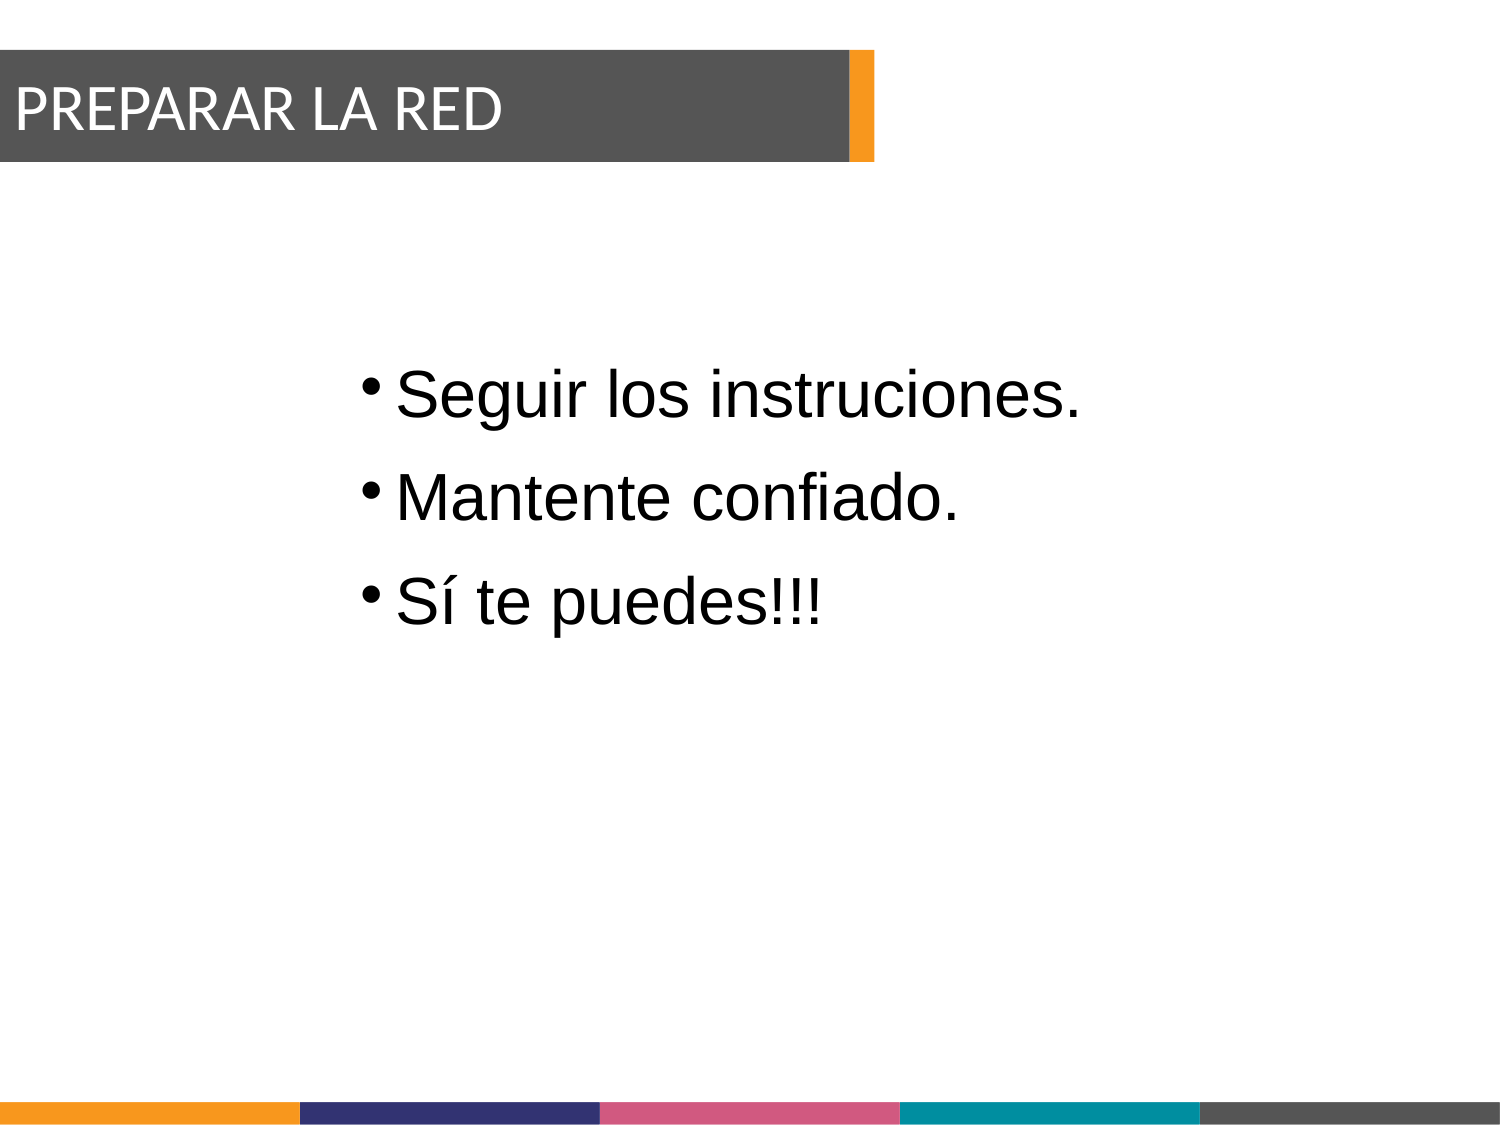

PREPARAR LA RED

Seguir los instruciones.
Mantente confiado.
Sí te puedes!!!